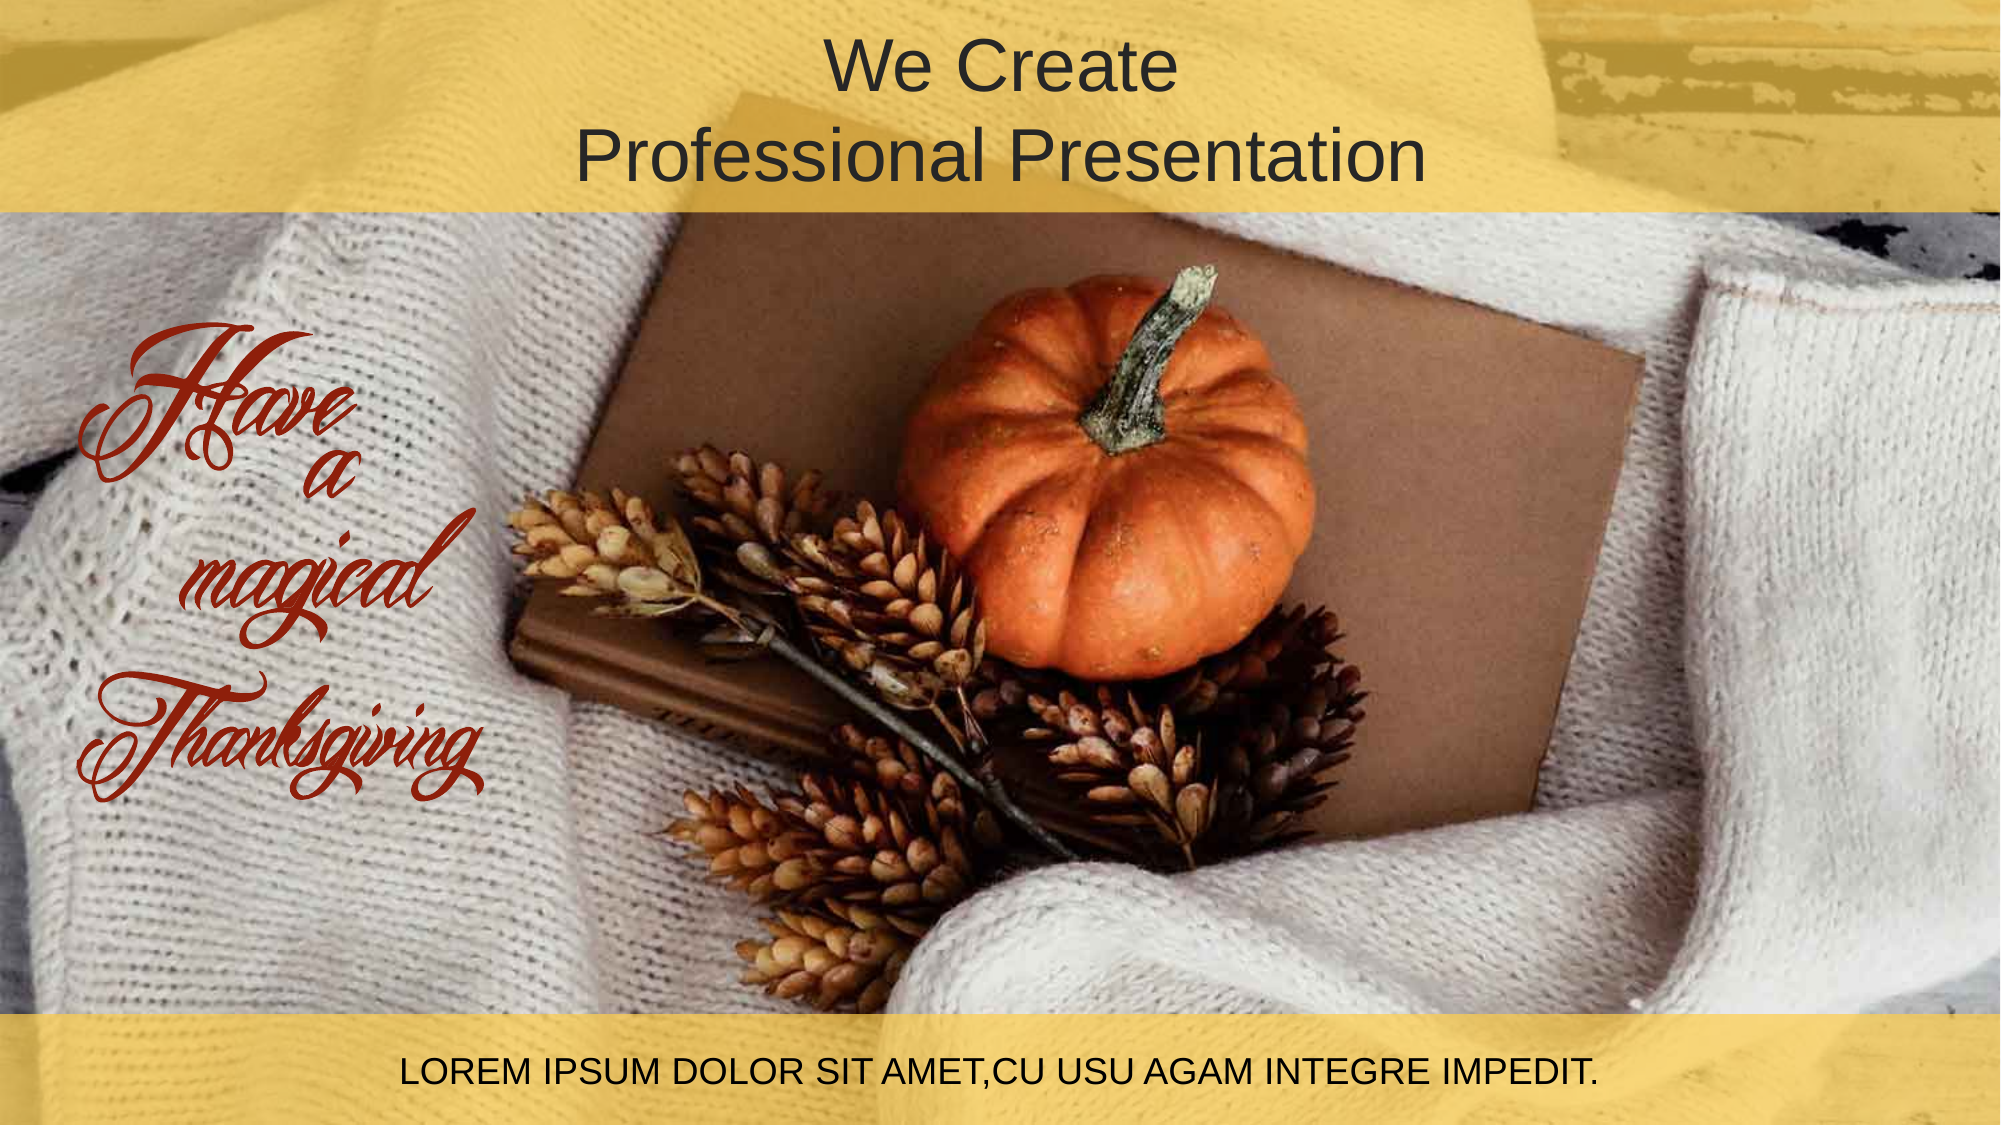

We Create
Professional Presentation

LOREM IPSUM DOLOR SIT AMET,CU USU AGAM INTEGRE IMPEDIT.